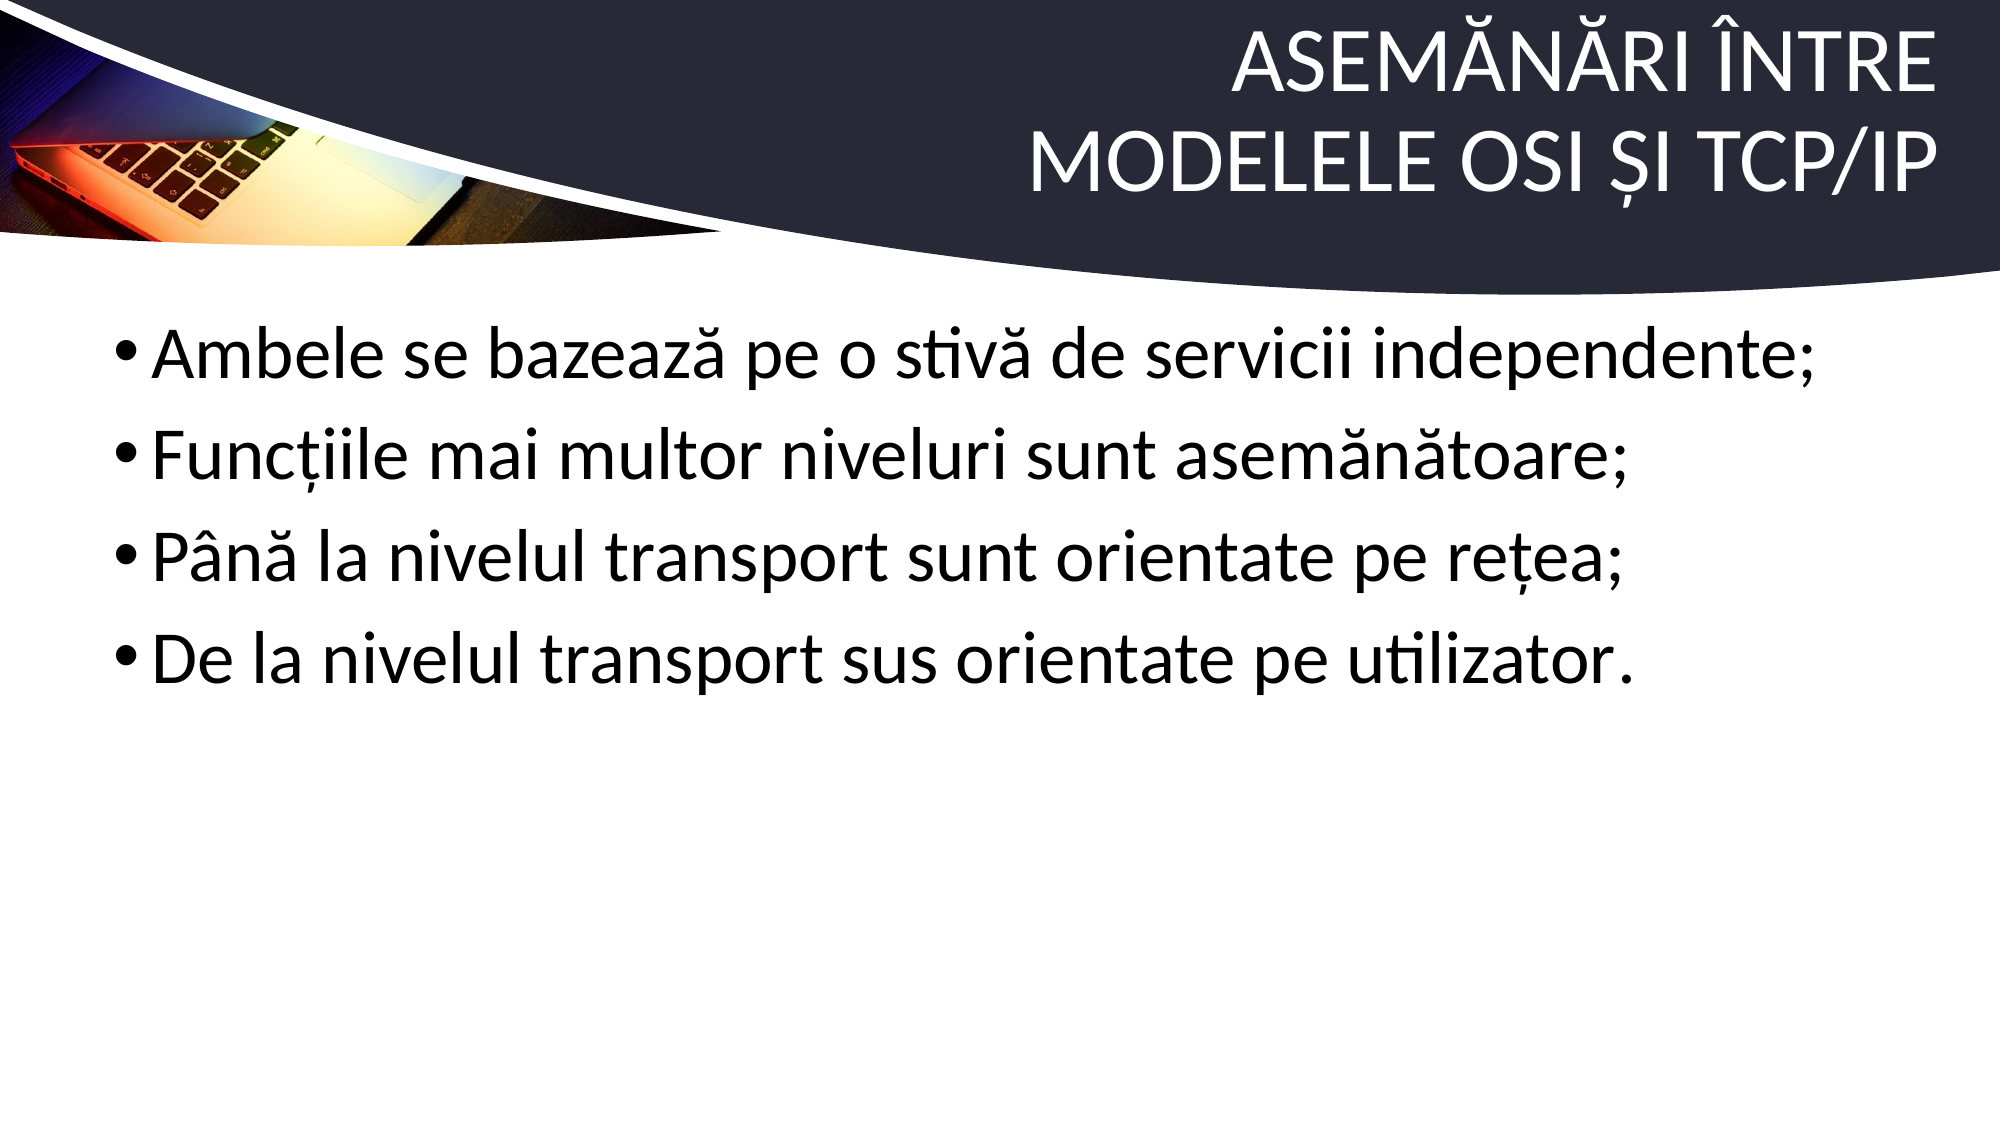

# Asemănări între modelele OSI și TCP/IP
Ambele se bazează pe o stivă de servicii independente;
Funcțiile mai multor niveluri sunt asemănătoare;
Până la nivelul transport sunt orientate pe rețea;
De la nivelul transport sus orientate pe utilizator.